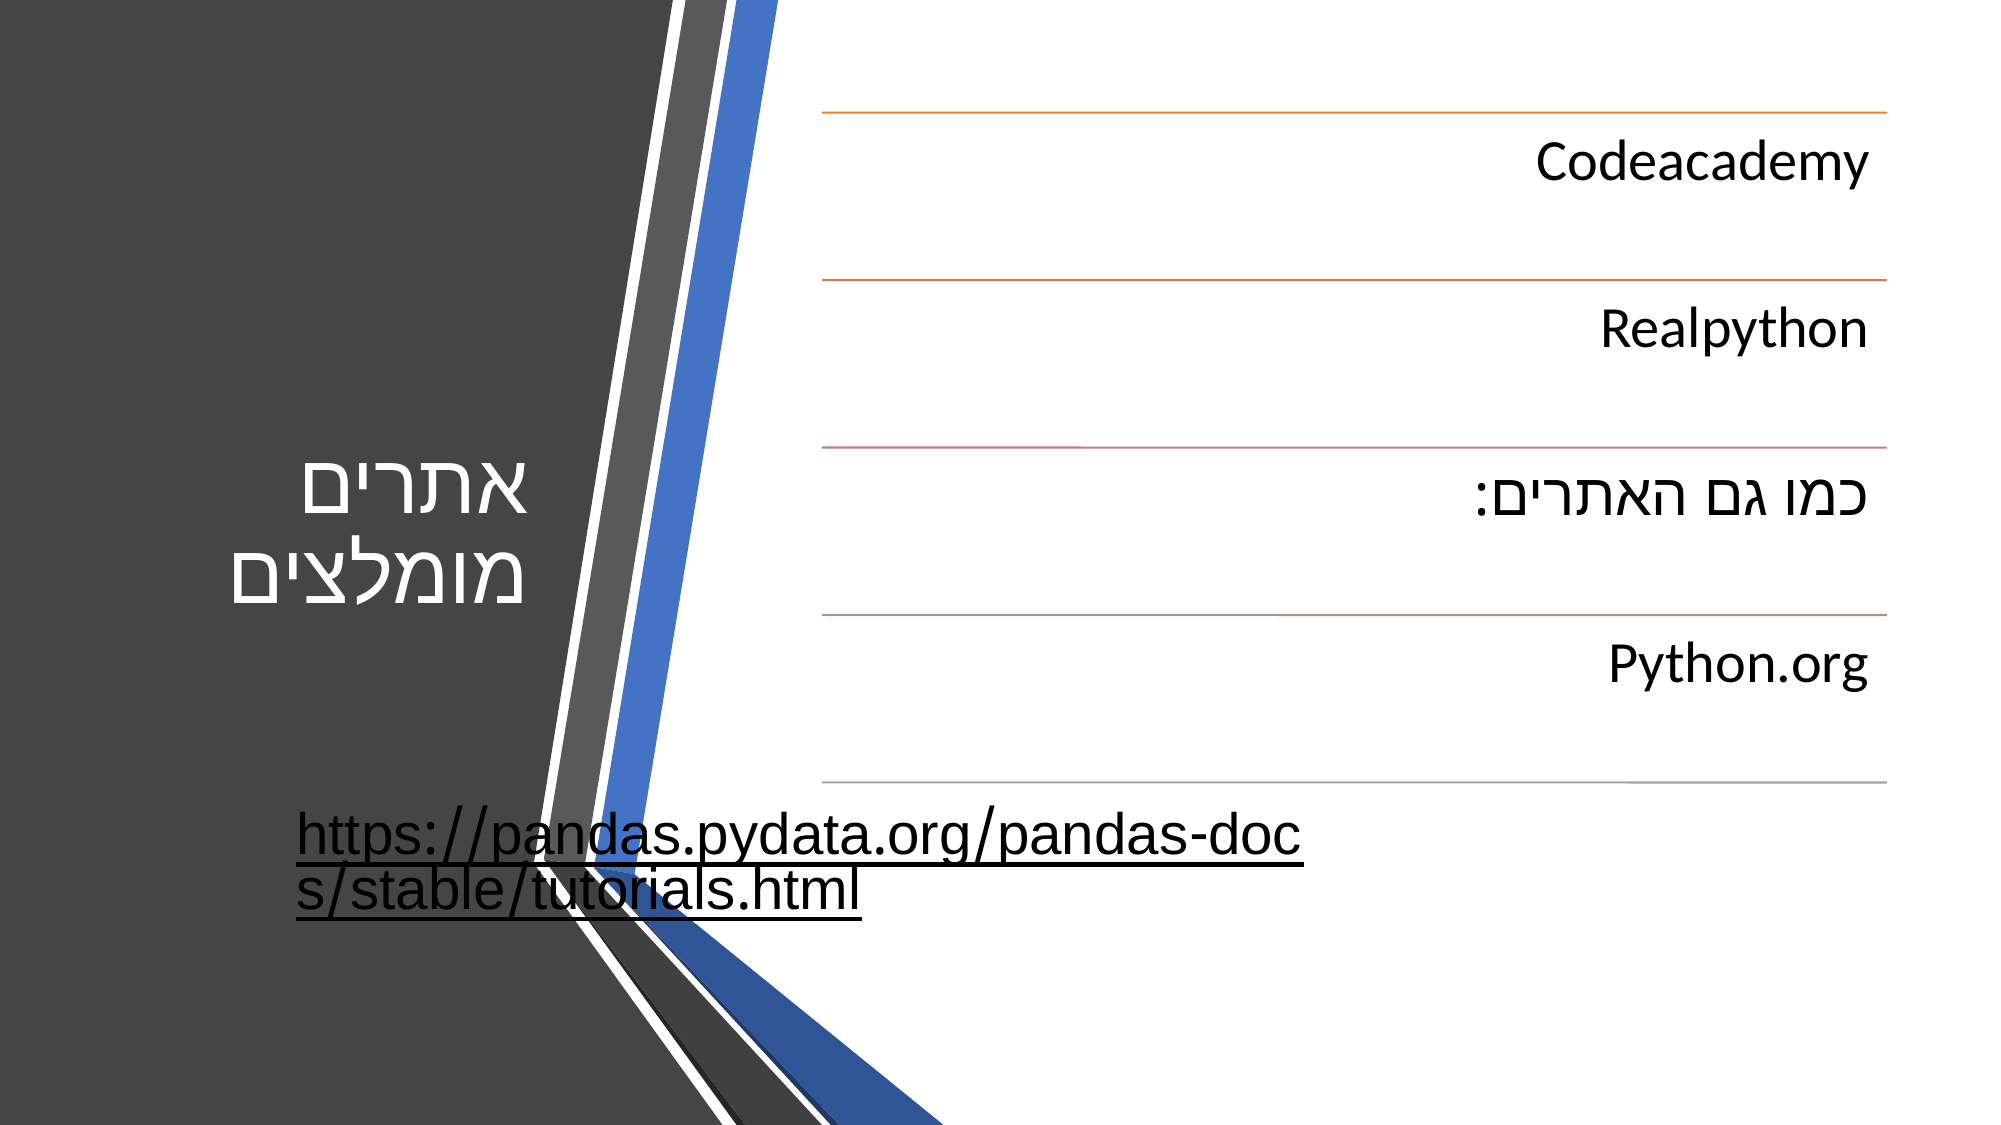

# אתרים מומלצים
Codeacademy
Realpython
כמו גם האתרים:
Python.org
https://pandas.pydata.org/pandas-docs/stable/tutorials.html